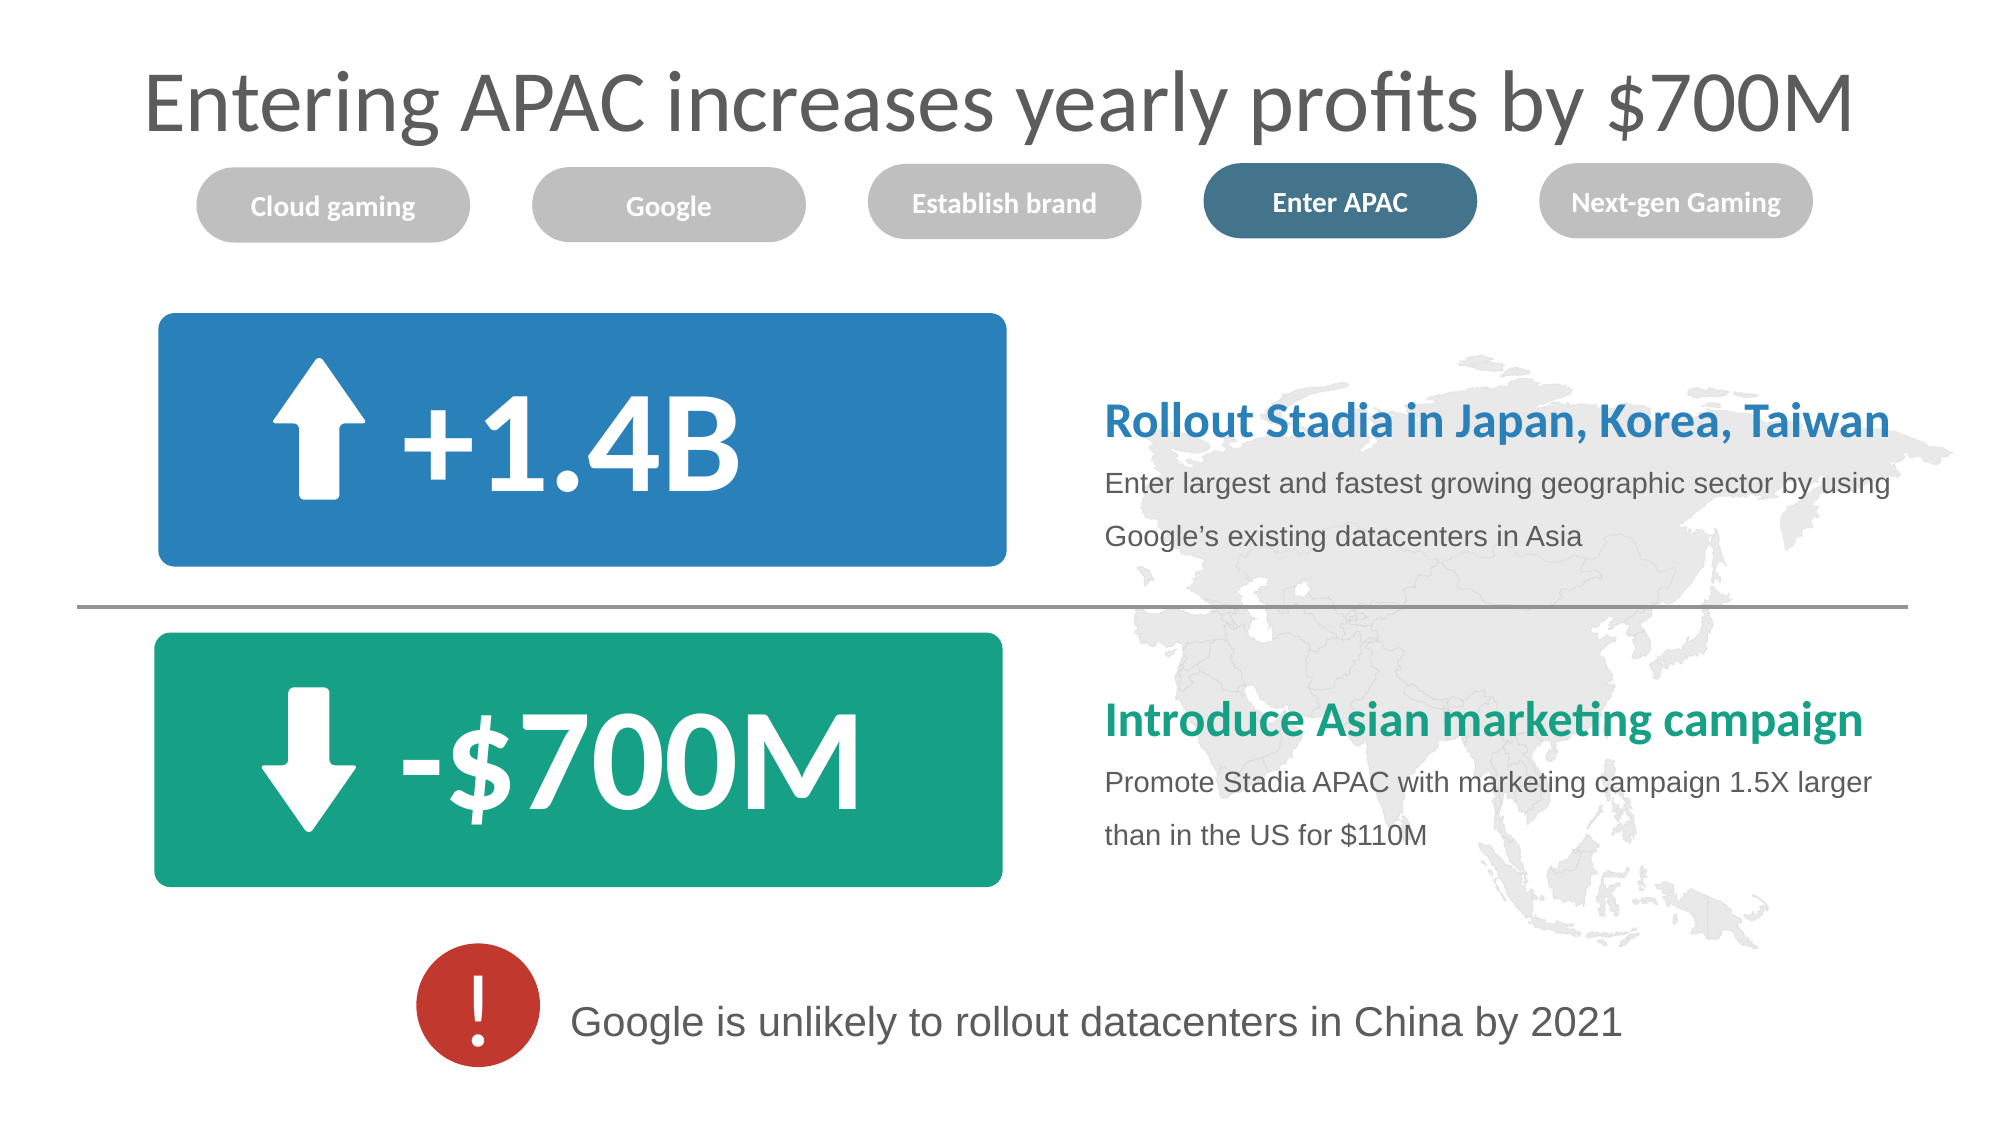

# Entering APAC increases yearly profits by $700M
Next-gen Gaming
Enter APAC
Establish brand
Google
Cloud gaming

+1.4B
Rollout Stadia in Japan, Korea, Taiwan
Enter largest and fastest growing geographic sector by using Google’s existing datacenters in Asia

Introduce Asian marketing campaign
Promote Stadia APAC with marketing campaign 1.5X larger than in the US for $110M
-$700M

!
Google is unlikely to rollout datacenters in China by 2021